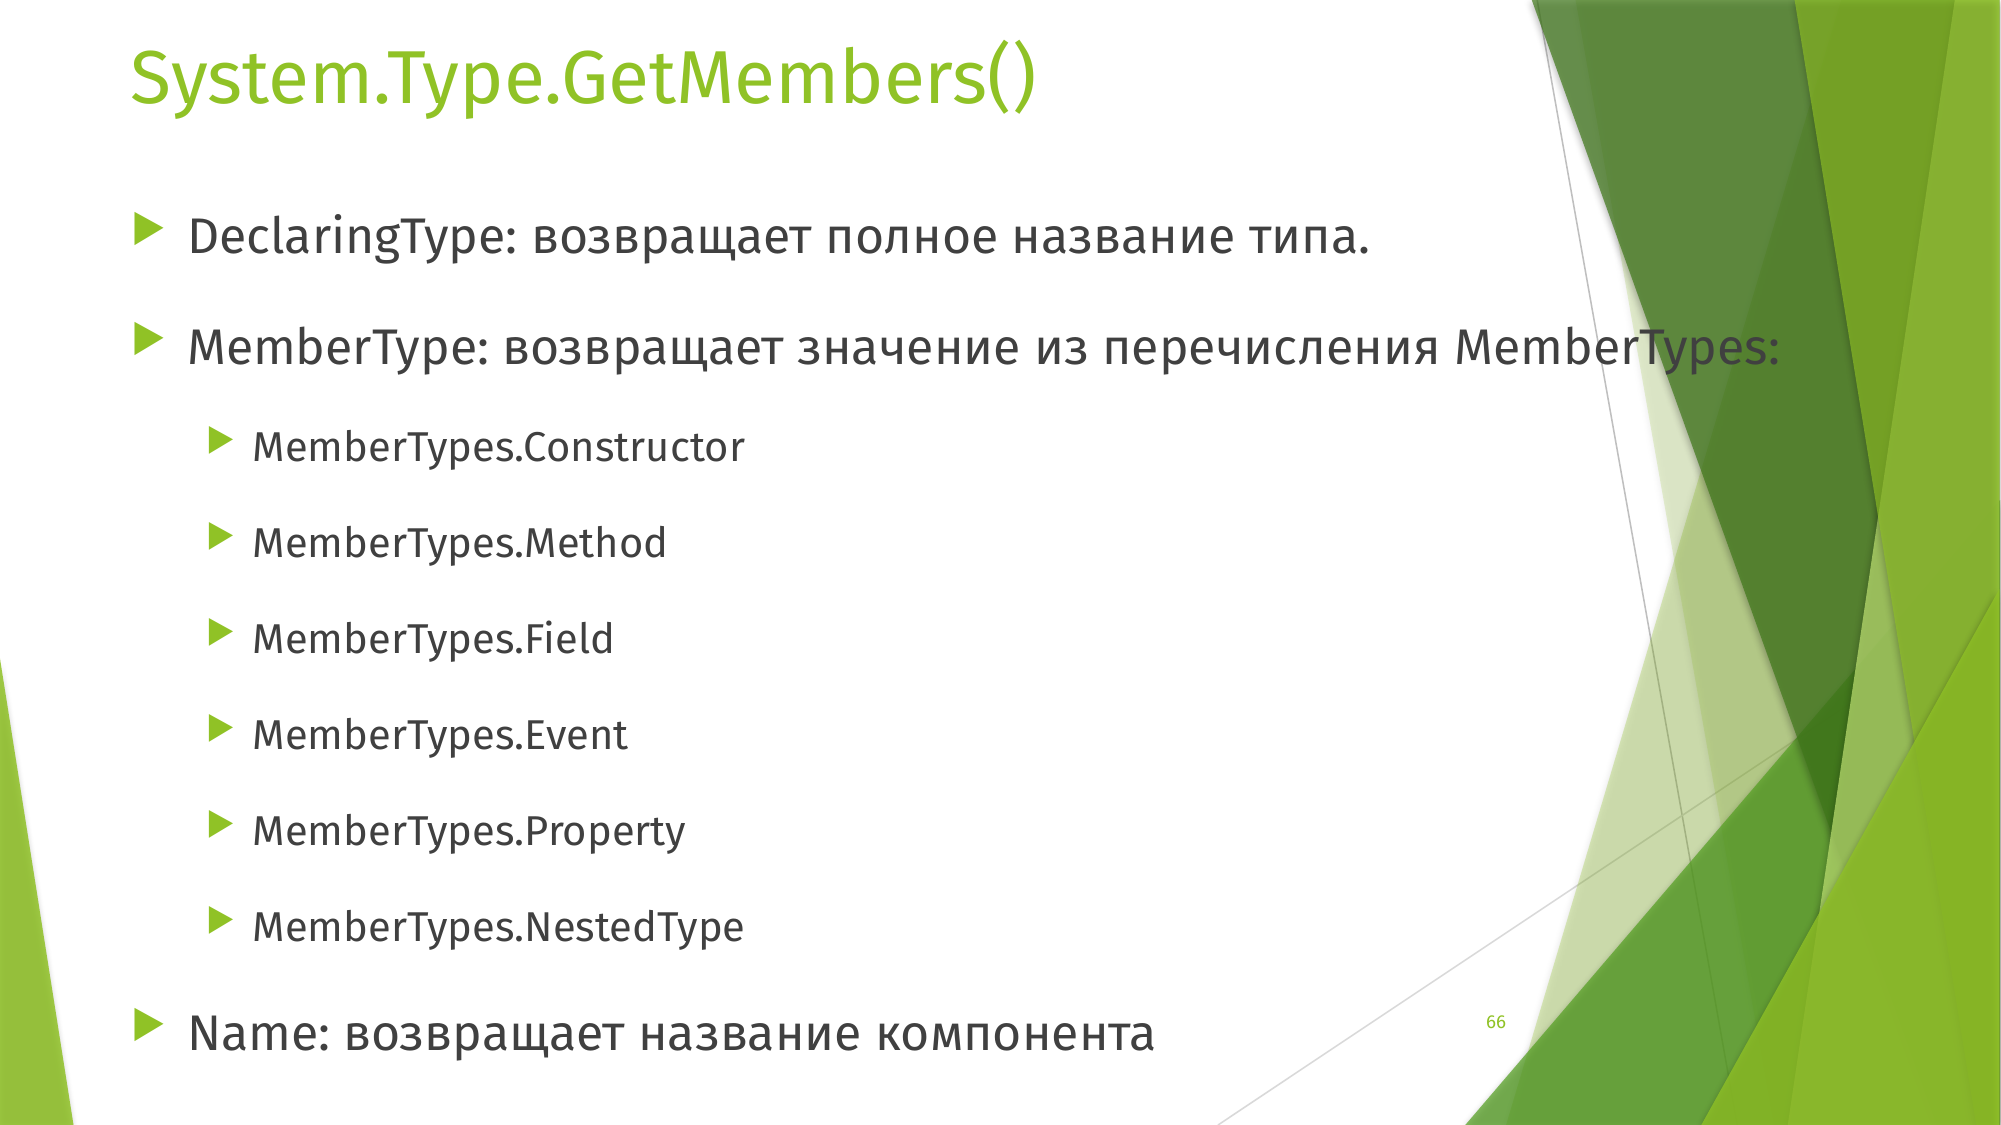

# System.Type.GetMembers()
DeclaringType: возвращает полное название типа.
MemberType: возвращает значение из перечисления MemberTypes:
MemberTypes.Constructor
MemberTypes.Method
MemberTypes.Field
MemberTypes.Event
MemberTypes.Property
MemberTypes.NestedType
Name: возвращает название компонента
66